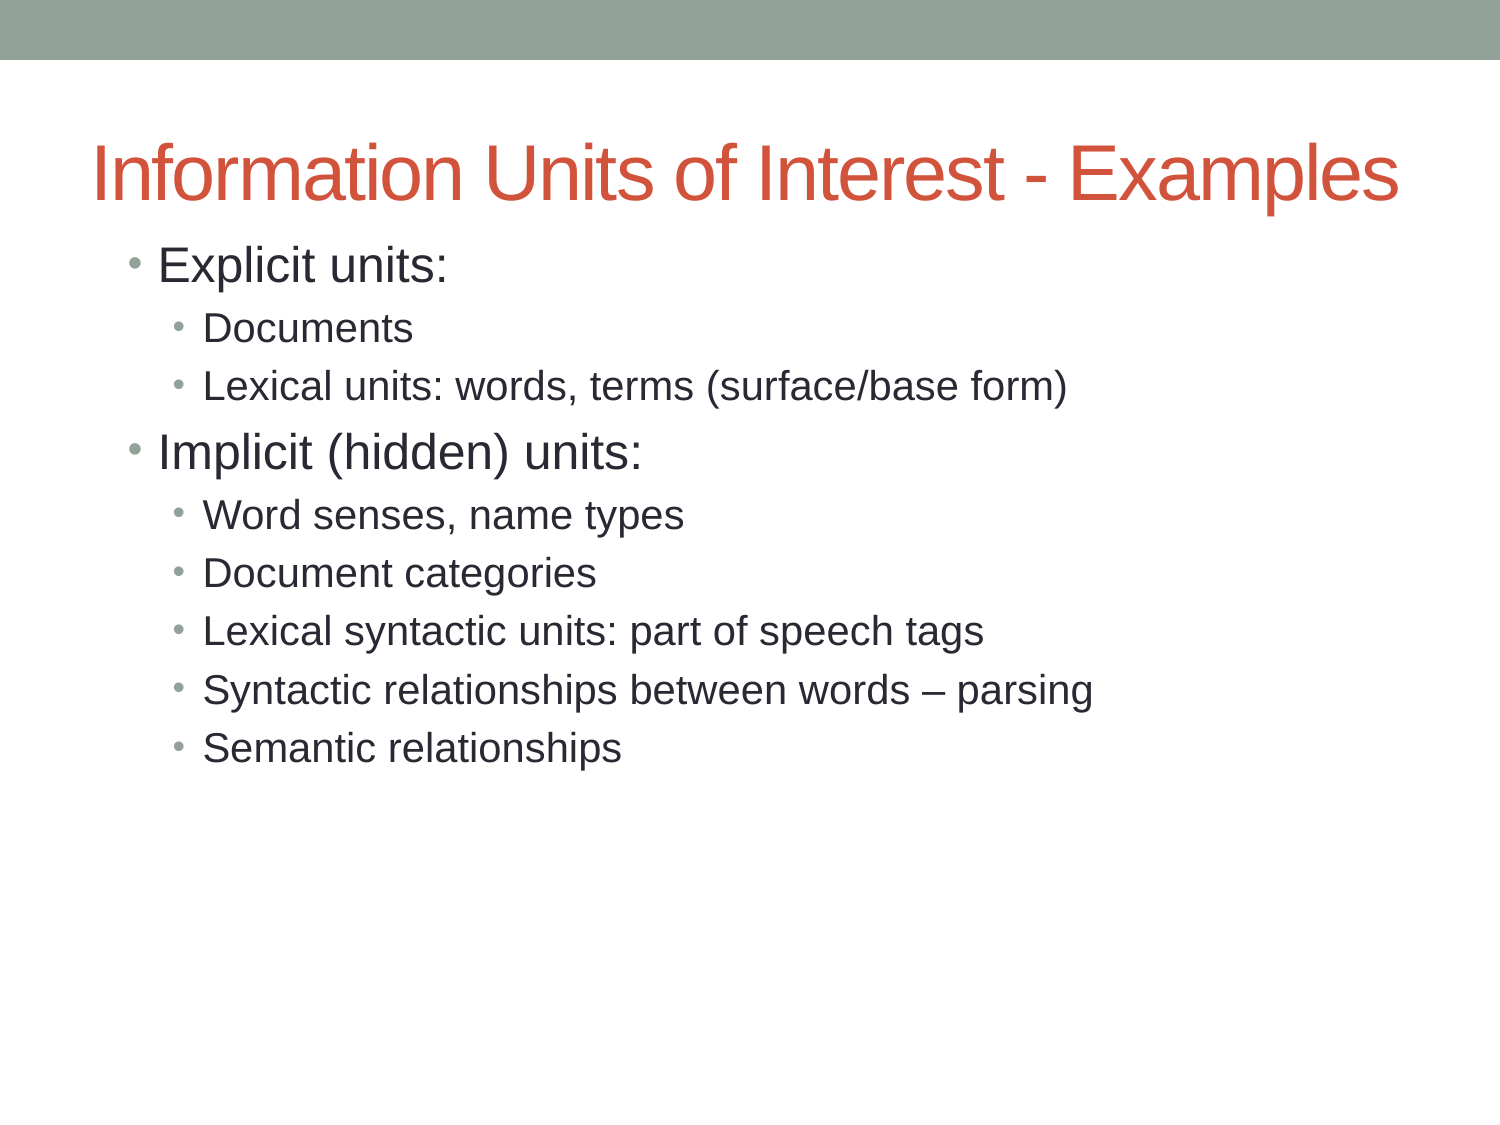

# Information Units of Interest - Examples
Explicit units:
Documents
Lexical units: words, terms (surface/base form)
Implicit (hidden) units:
Word senses, name types
Document categories
Lexical syntactic units: part of speech tags
Syntactic relationships between words – parsing
Semantic relationships